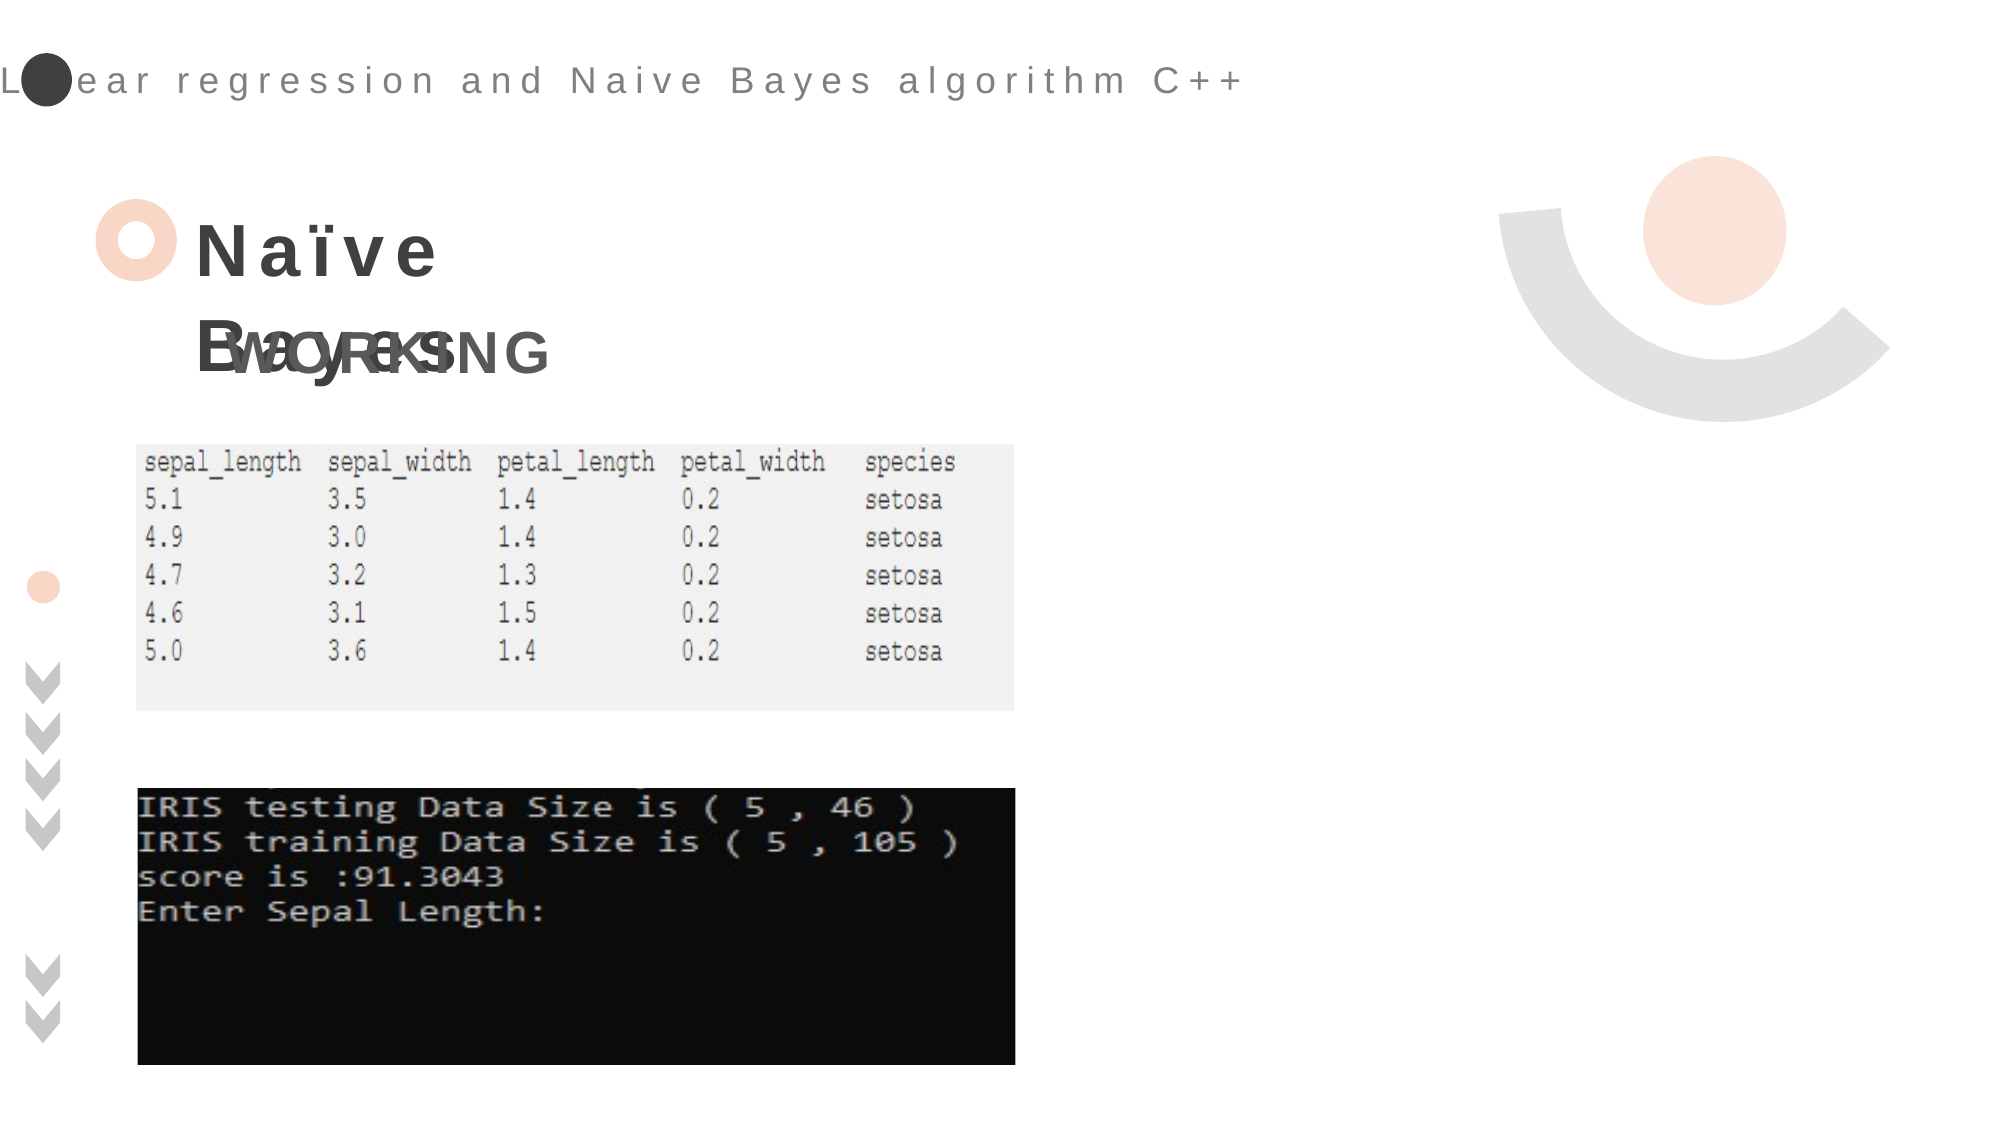

Linear regression and Naive Bayes algorithm C++

Naïve Bayes
WORKING